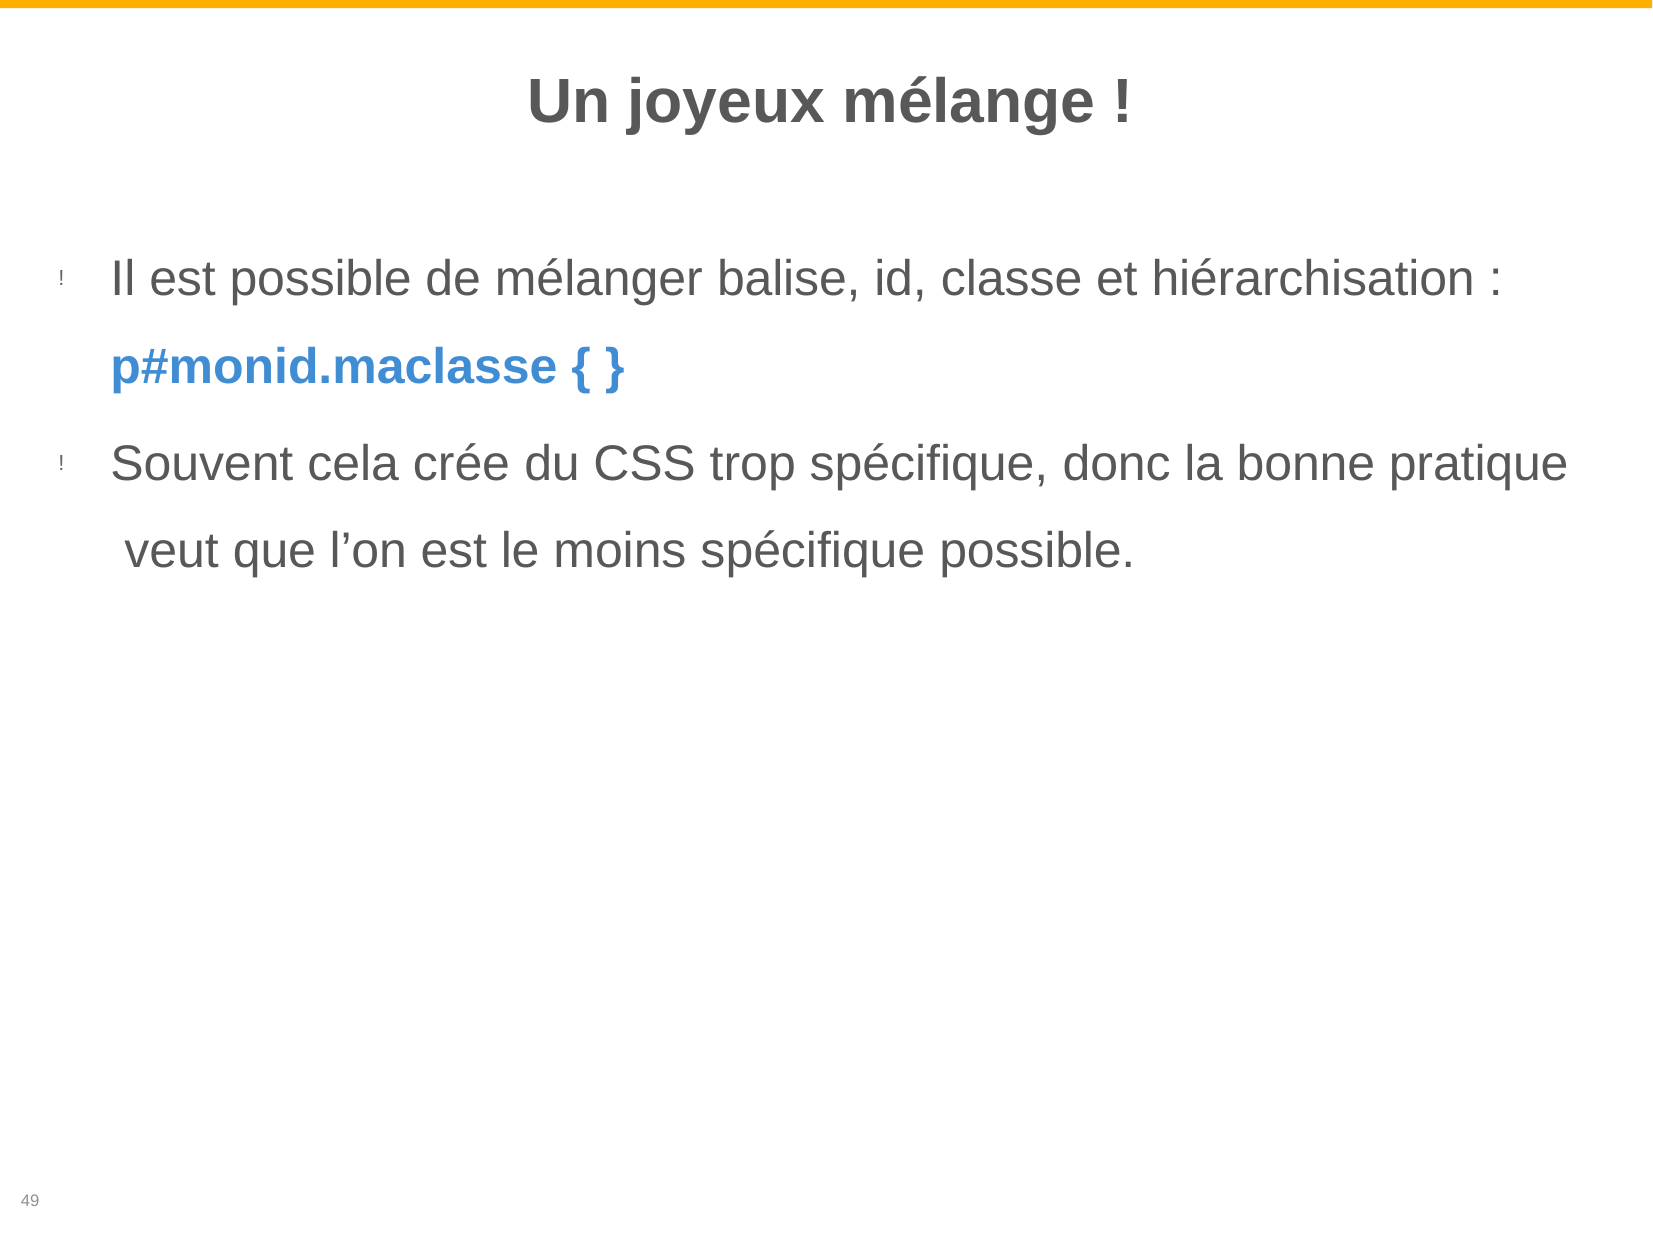

# Un joyeux mélange !
Il est possible de mélanger balise, id, classe et hiérarchisation :
p#monid.maclasse { }
!
Souvent cela crée du CSS trop spécifique, donc la bonne pratique  veut que l’on est le moins spécifique possible.
!

49